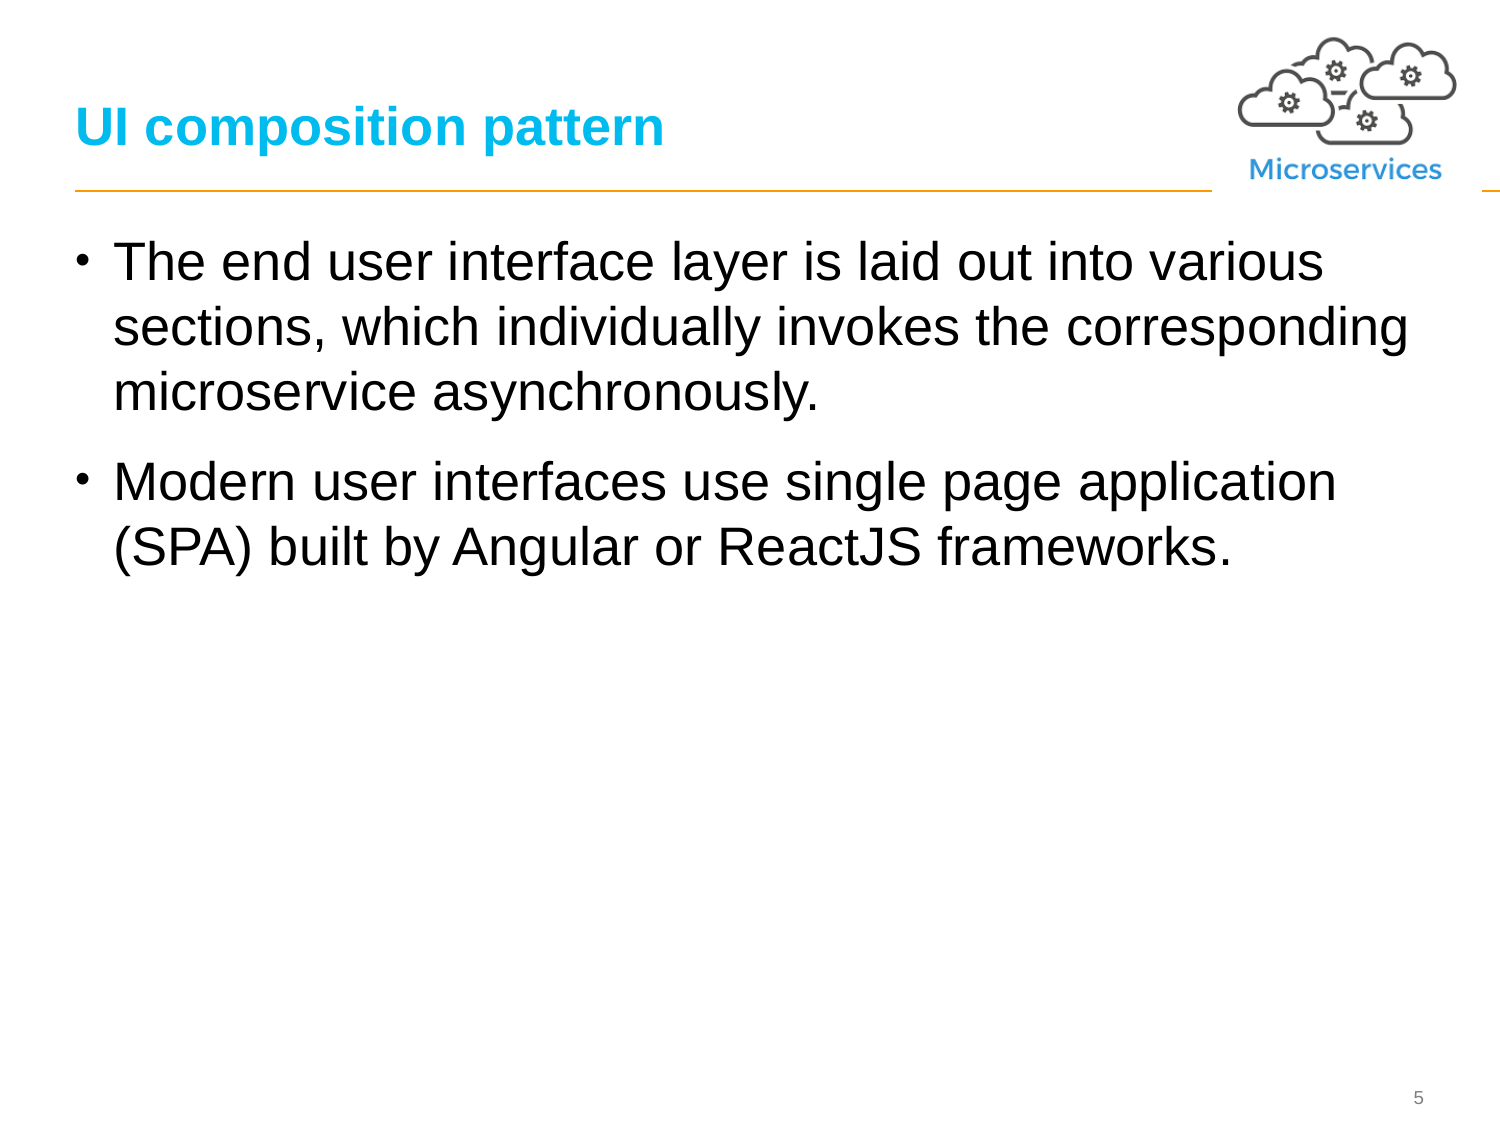

# UI composition pattern
The end user interface layer is laid out into various sections, which individually invokes the corresponding microservice asynchronously.
Modern user interfaces use single page application (SPA) built by Angular or ReactJS frameworks.